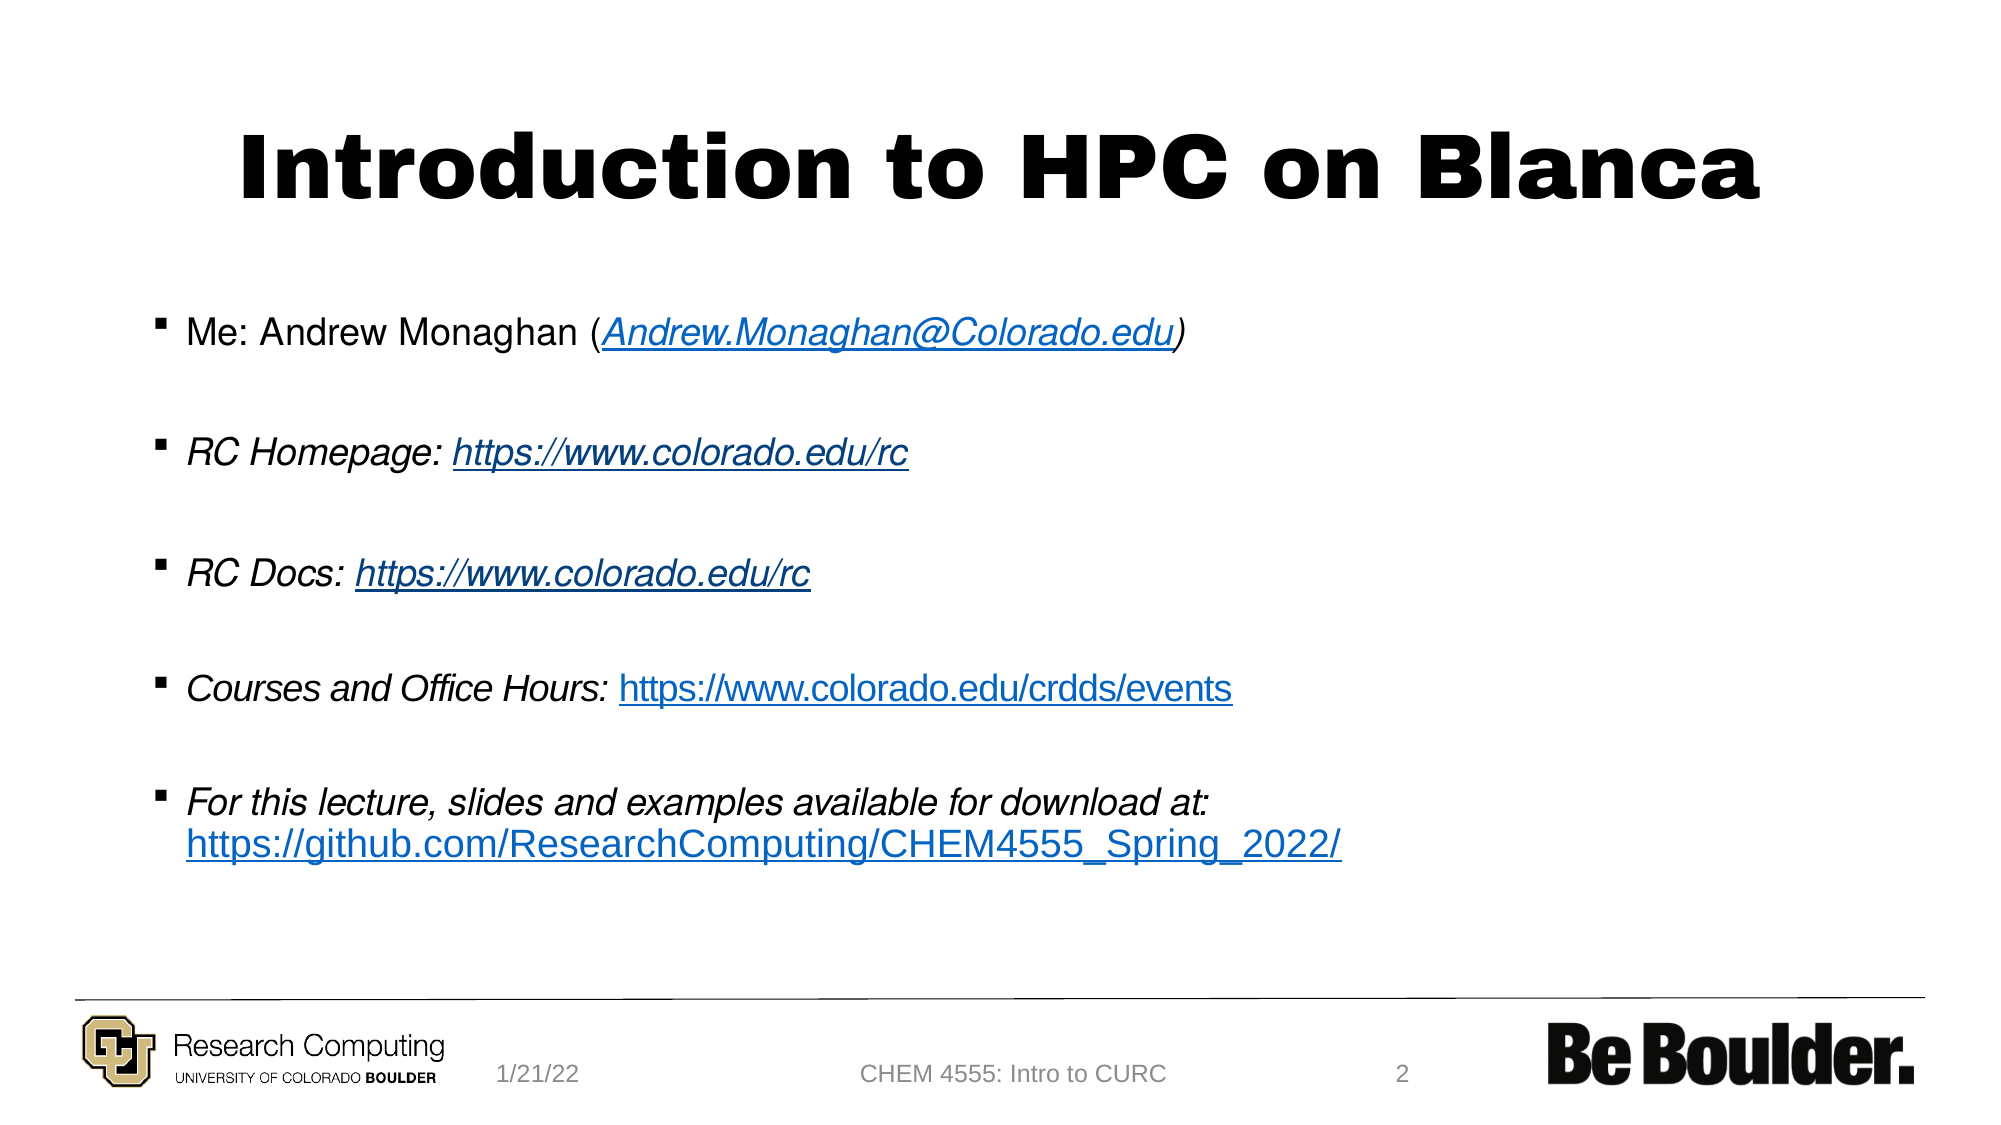

# Introduction to HPC on Blanca
Me: Andrew Monaghan (Andrew.Monaghan@Colorado.edu)

RC Homepage: https://www.colorado.edu/rc

RC Docs: https://www.colorado.edu/rc

Courses and Office Hours: https://www.colorado.edu/crdds/events

For this lecture, slides and examples available for download at: https://github.com/ResearchComputing/CHEM4555_Spring_2022/

1/21/22
CHEM 4555: Intro to CURC
2